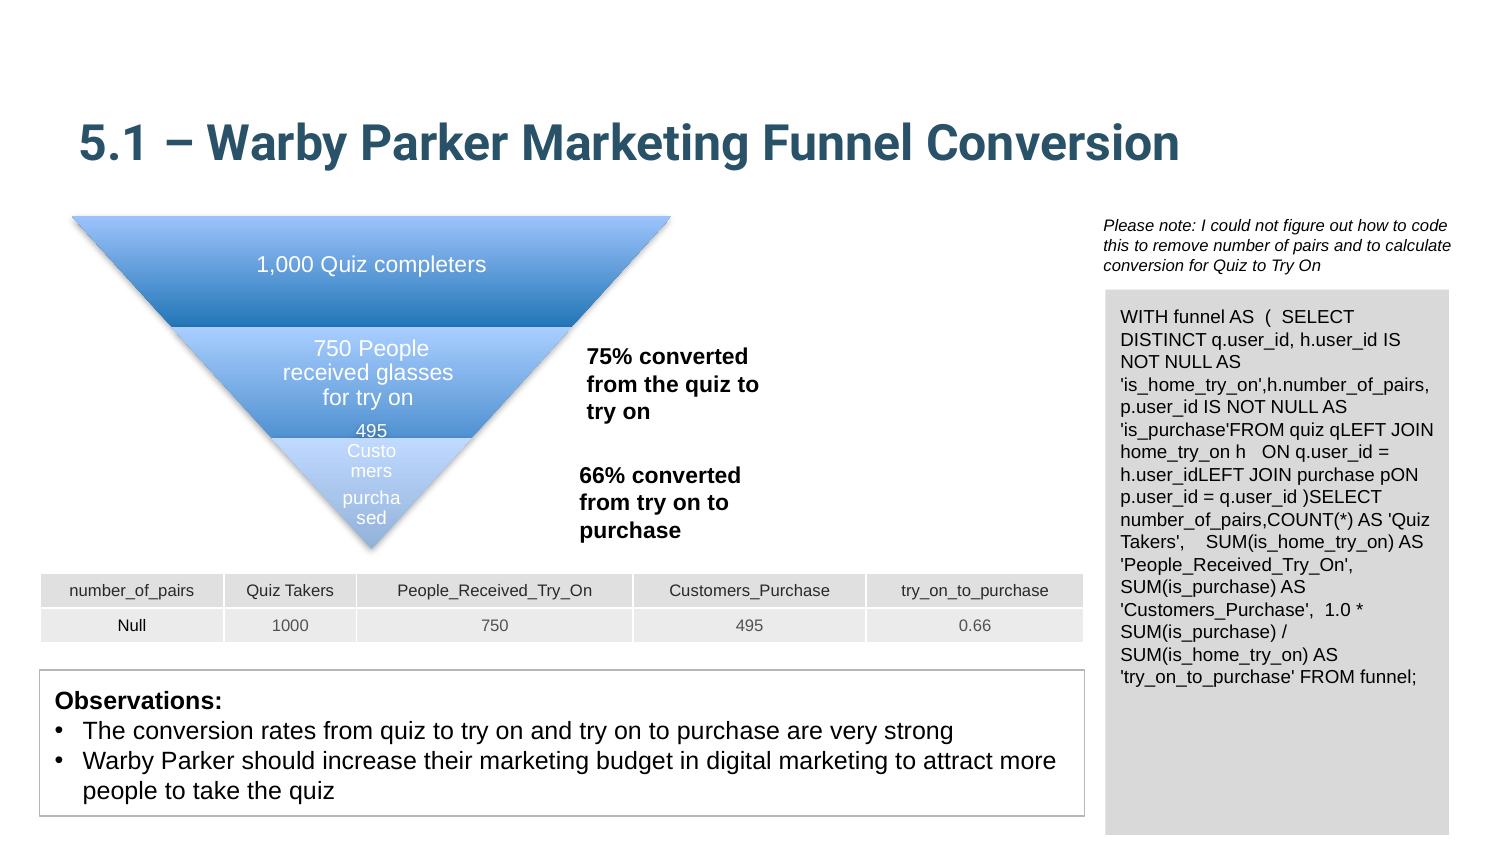

5.1 – Warby Parker Marketing Funnel Conversion
Please note: I could not figure out how to code this to remove number of pairs and to calculate conversion for Quiz to Try On
1,000 Quiz completers
750 People
received glasses
for try on
495 Customers
purchased
WITH funnel AS  (  SELECT DISTINCT q.user_id, h.user_id IS NOT NULL AS 'is_home_try_on',h.number_of_pairs, p.user_id IS NOT NULL AS  'is_purchase'FROM quiz qLEFT JOIN home_try_on h   ON q.user_id = h.user_idLEFT JOIN purchase pON p.user_id = q.user_id )SELECT number_of_pairs,COUNT(*) AS 'Quiz Takers',    SUM(is_home_try_on) AS 'People_Received_Try_On',   SUM(is_purchase) AS 'Customers_Purchase',  1.0 * SUM(is_purchase) /  SUM(is_home_try_on) AS 'try_on_to_purchase' FROM funnel;

75% converted from the quiz to try on
66% converted from try on to purchase
| number\_of\_pairs | Quiz Takers | People\_Received\_Try\_On | Customers\_Purchase | try\_on\_to\_purchase |
| --- | --- | --- | --- | --- |
| Null | 1000 | 750 | 495 | 0.66 |
Observations:
The conversion rates from quiz to try on and try on to purchase are very strong
Warby Parker should increase their marketing budget in digital marketing to attract more people to take the quiz